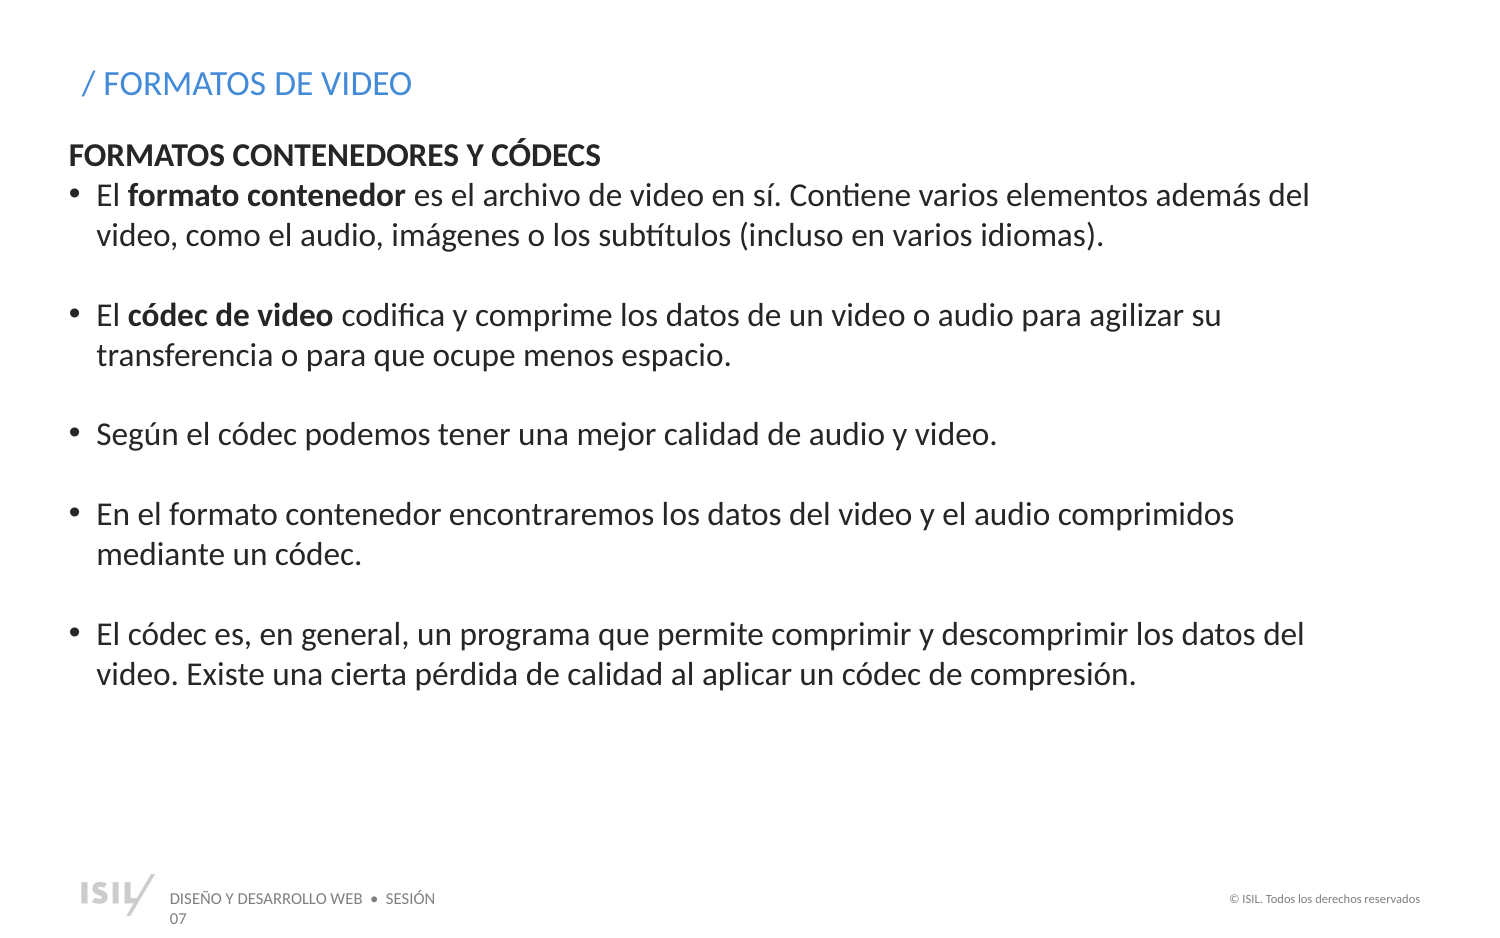

/ FORMATOS DE VIDEO
FORMATOS CONTENEDORES Y CÓDECS
El formato contenedor es el archivo de video en sí. Contiene varios elementos además del video, como el audio, imágenes o los subtítulos (incluso en varios idiomas).

El códec de video codifica y comprime los datos de un video o audio para agilizar su transferencia o para que ocupe menos espacio.

Según el códec podemos tener una mejor calidad de audio y video.

En el formato contenedor encontraremos los datos del video y el audio comprimidos mediante un códec.

El códec es, en general, un programa que permite comprimir y descomprimir los datos del video. Existe una cierta pérdida de calidad al aplicar un códec de compresión.